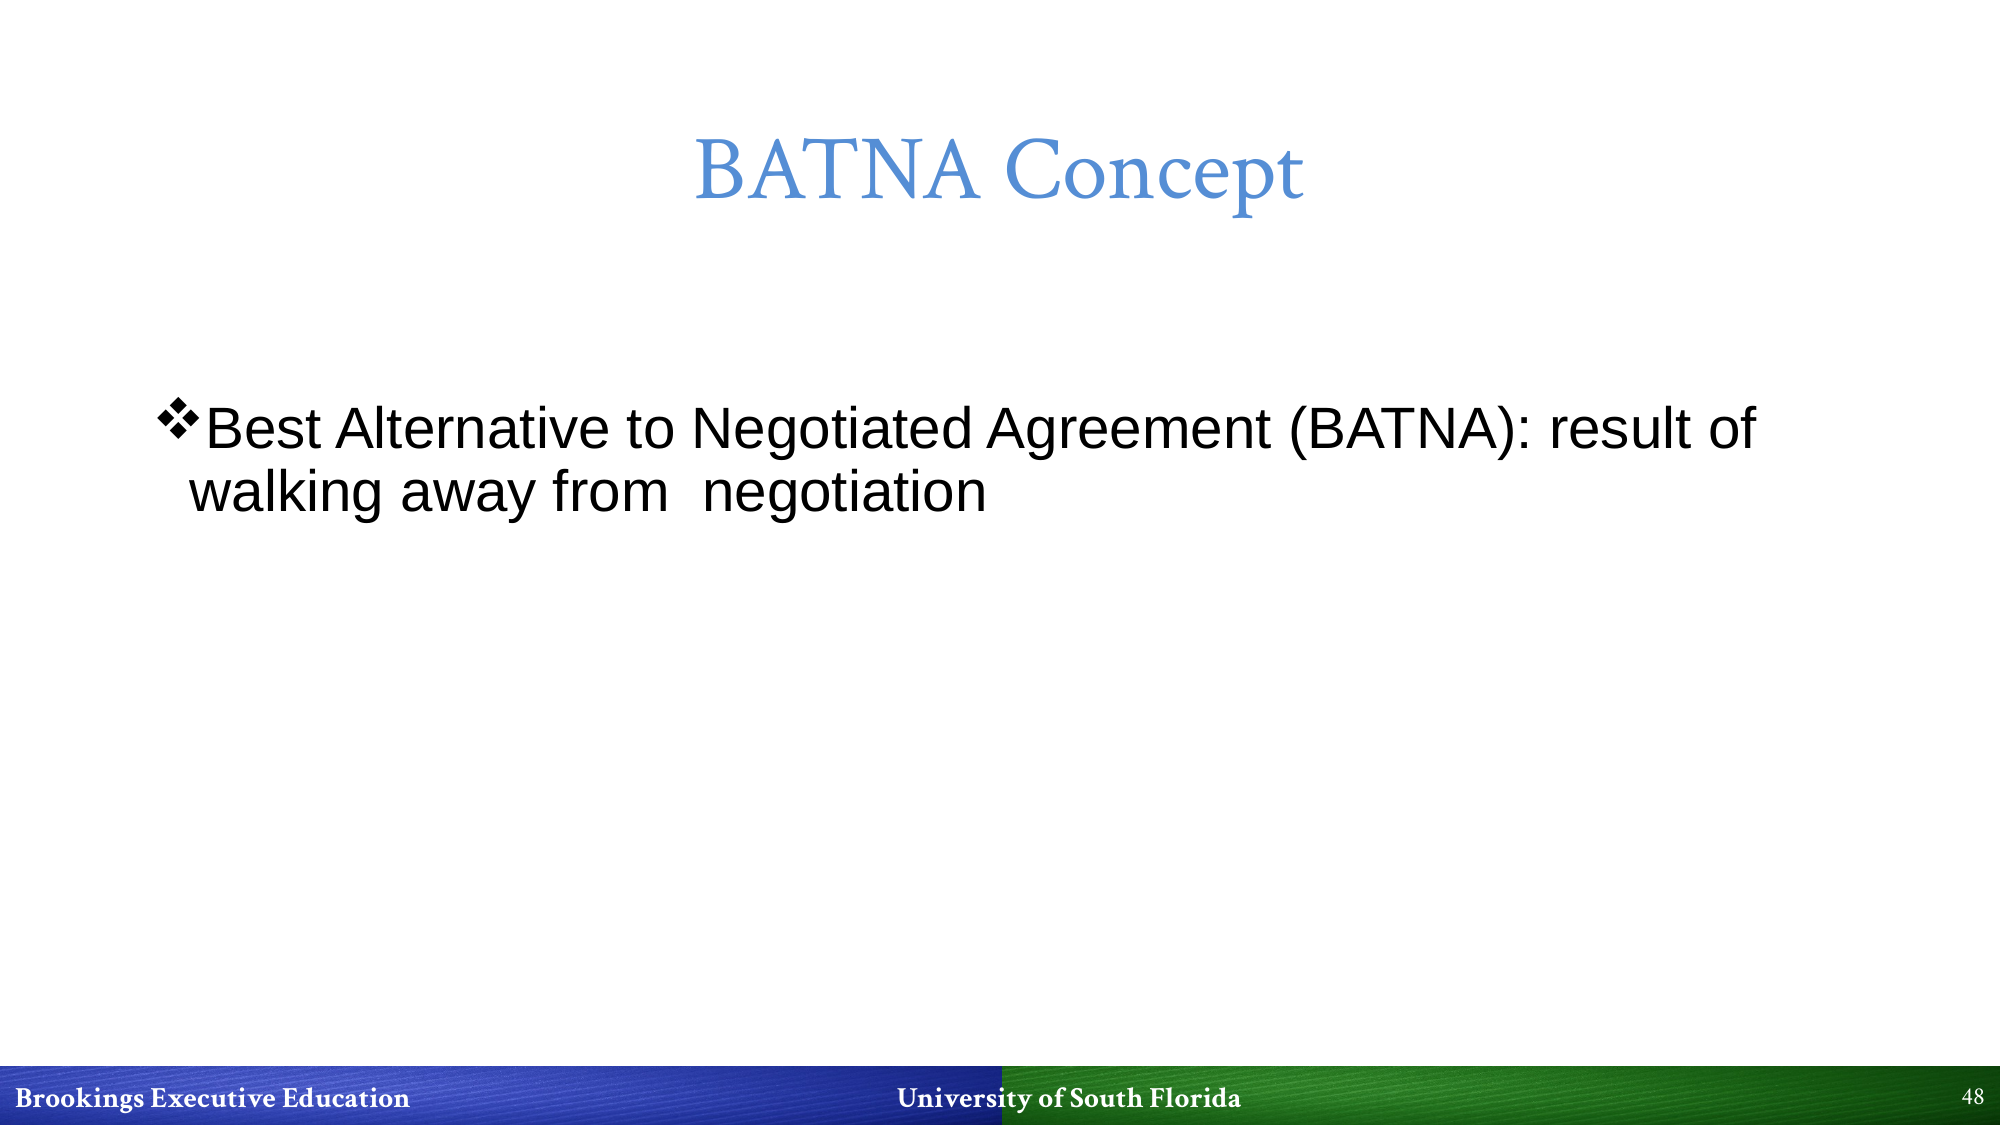

# BATNA Concept

Best Alternative to Negotiated Agreement (BATNA): result of walking away from  negotiation

48
Brookings Executive Education                              		                University of South Florida